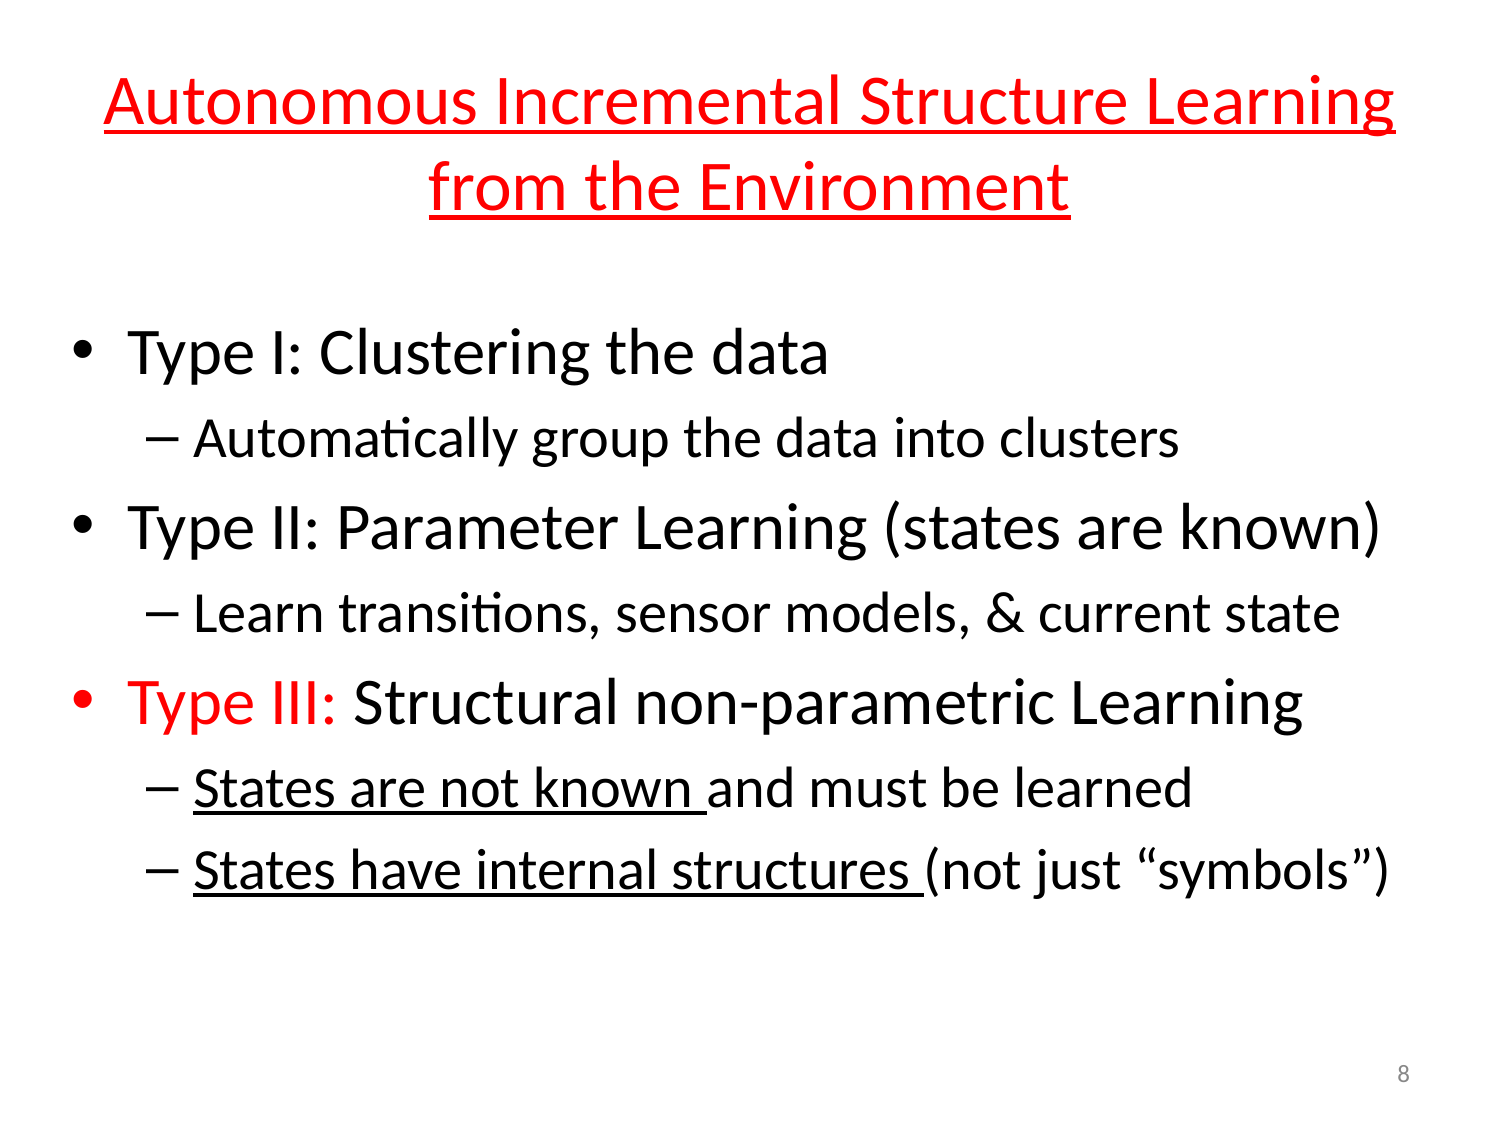

# Autonomous Incremental Structure Learning from the Environment
Type I: Clustering the data
Automatically group the data into clusters
Type II: Parameter Learning (states are known)
Learn transitions, sensor models, & current state
Type III: Structural non-parametric Learning
States are not known and must be learned
States have internal structures (not just “symbols”)
8